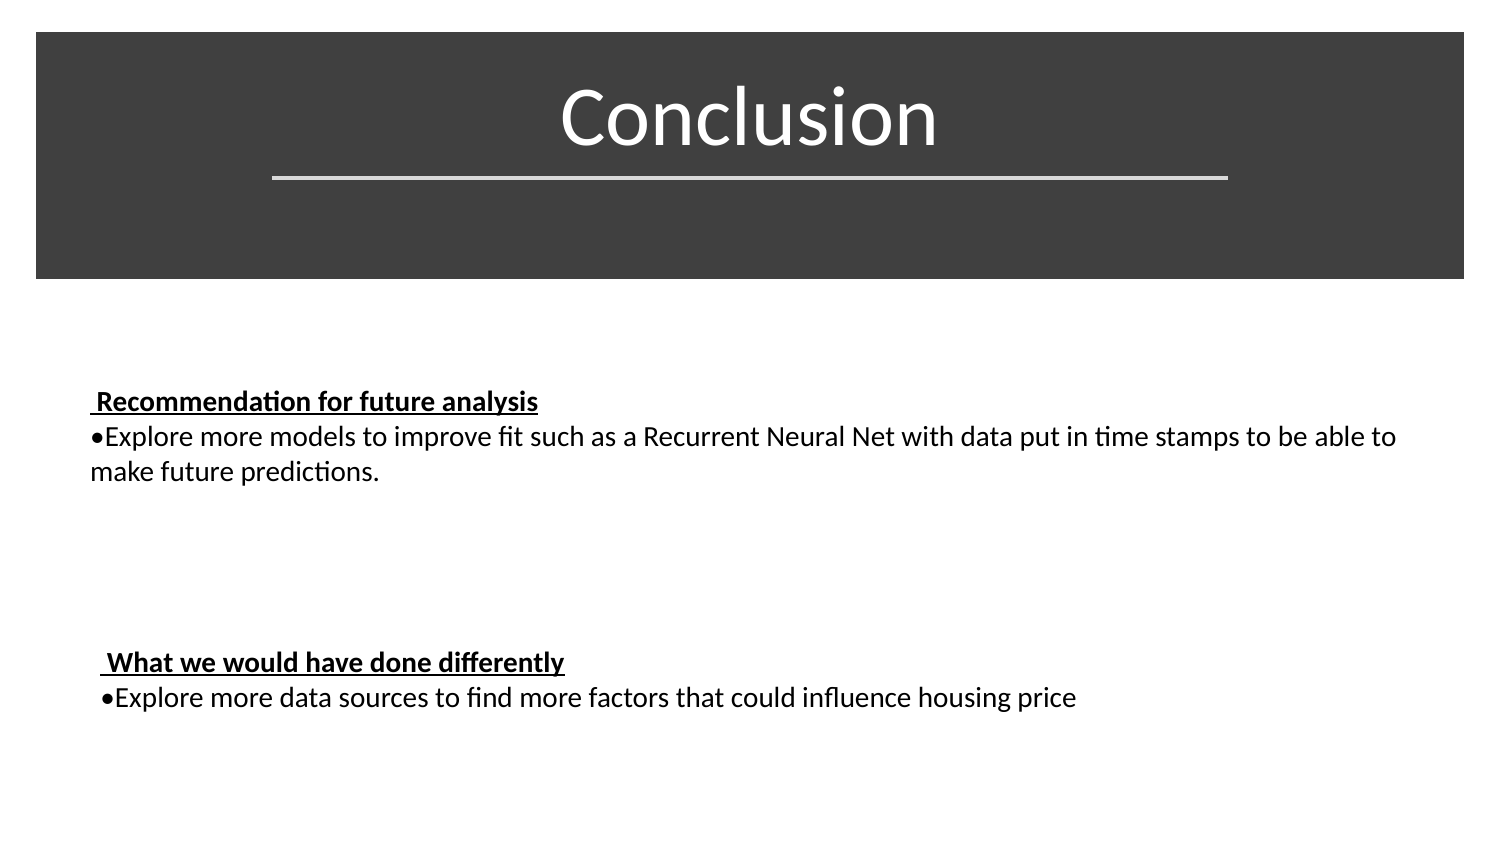

# Conclusion

 Recommendation for future analysis
•Explore more models to improve fit such as a Recurrent Neural Net with data put in time stamps to be able to make future predictions.
 What we would have done differently
•Explore more data sources to find more factors that could influence housing price